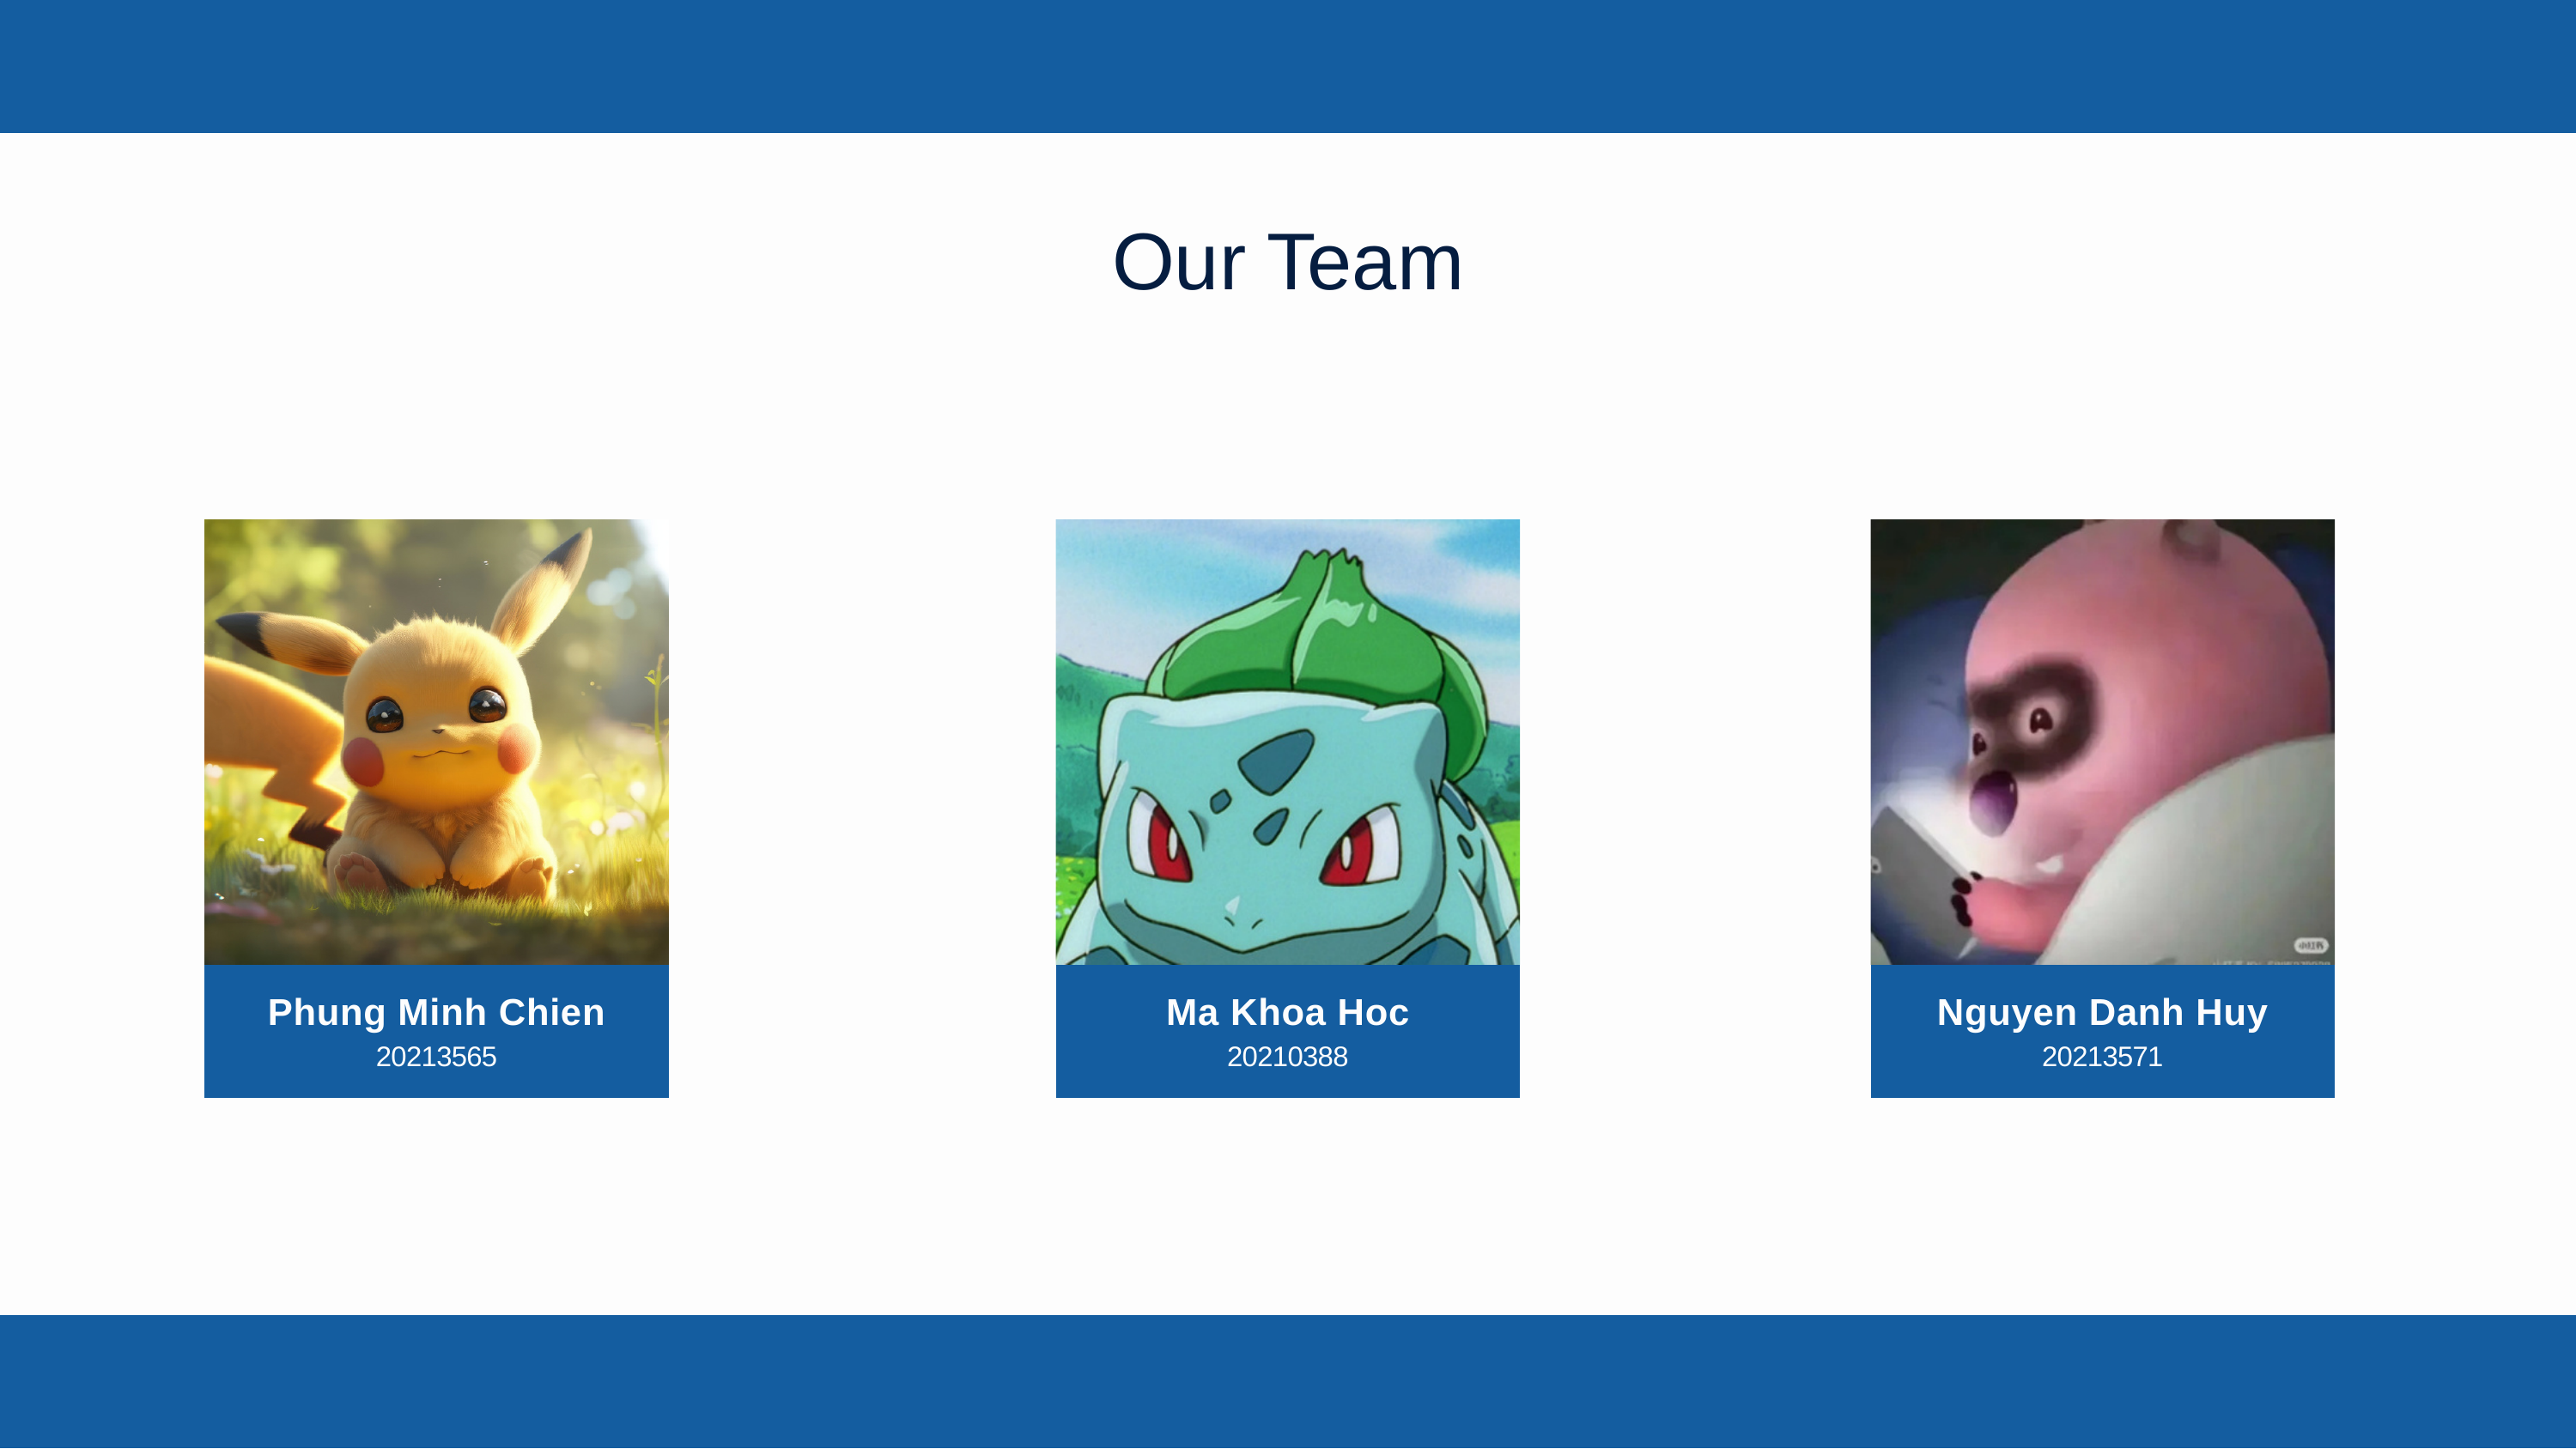

Our Team

Phung Minh Chien
Ma Khoa Hoc
Nguyen Danh Huy
20213565
20210388
20213571